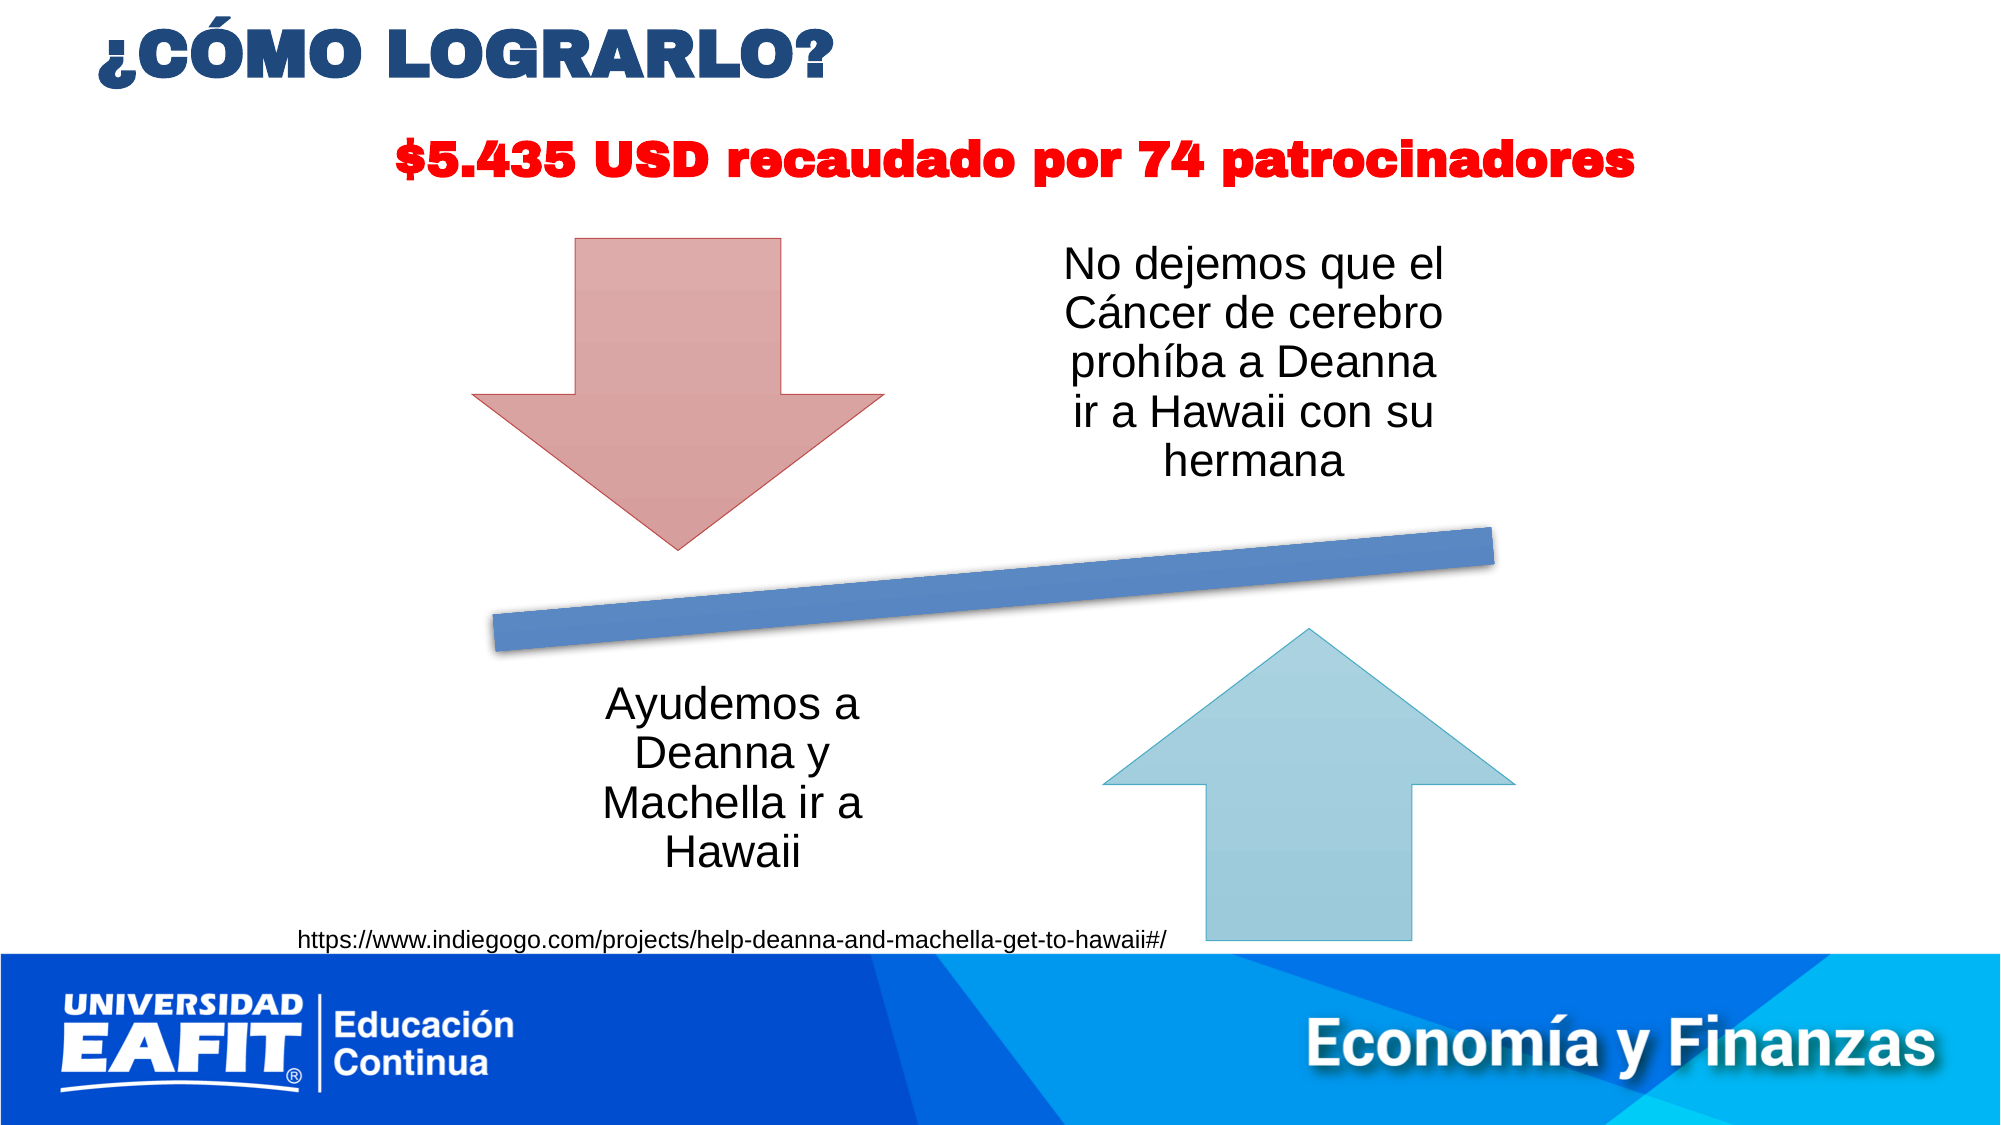

¿CÓMO LOGRARLO?
$5.435 USD recaudado por 74 patrocinadores
No dejemos que el Cáncer de cerebro prohíba a Deanna ir a Hawaii con su hermana
Ayudemos a Deanna y Machella ir a Hawaii
https://www.indiegogo.com/projects/help-deanna-and-machella-get-to-hawaii#/